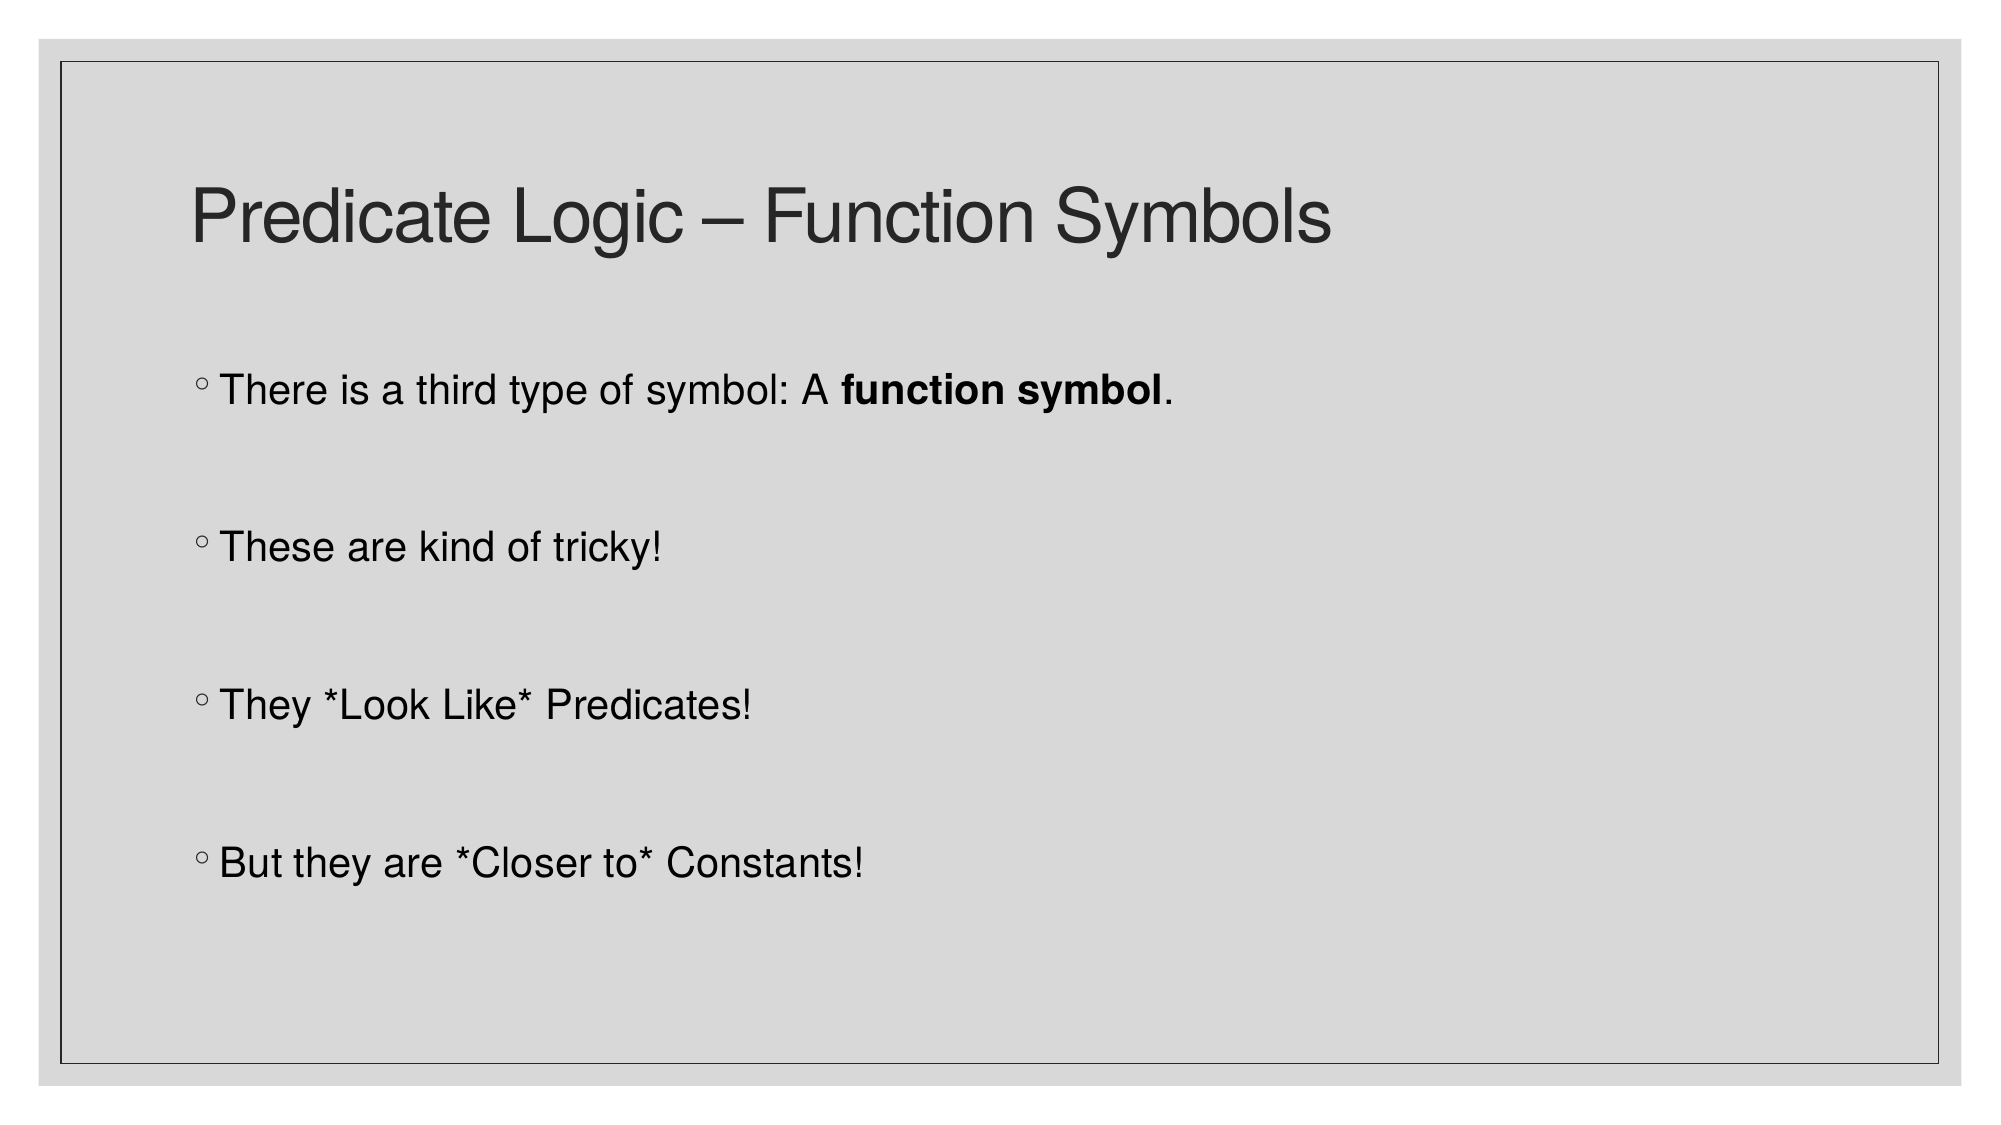

# Predicate Logic – Function Symbols
There is a third type of symbol: A function symbol.

These are kind of tricky!

They *Look Like* Predicates!

But they are *Closer to* Constants!